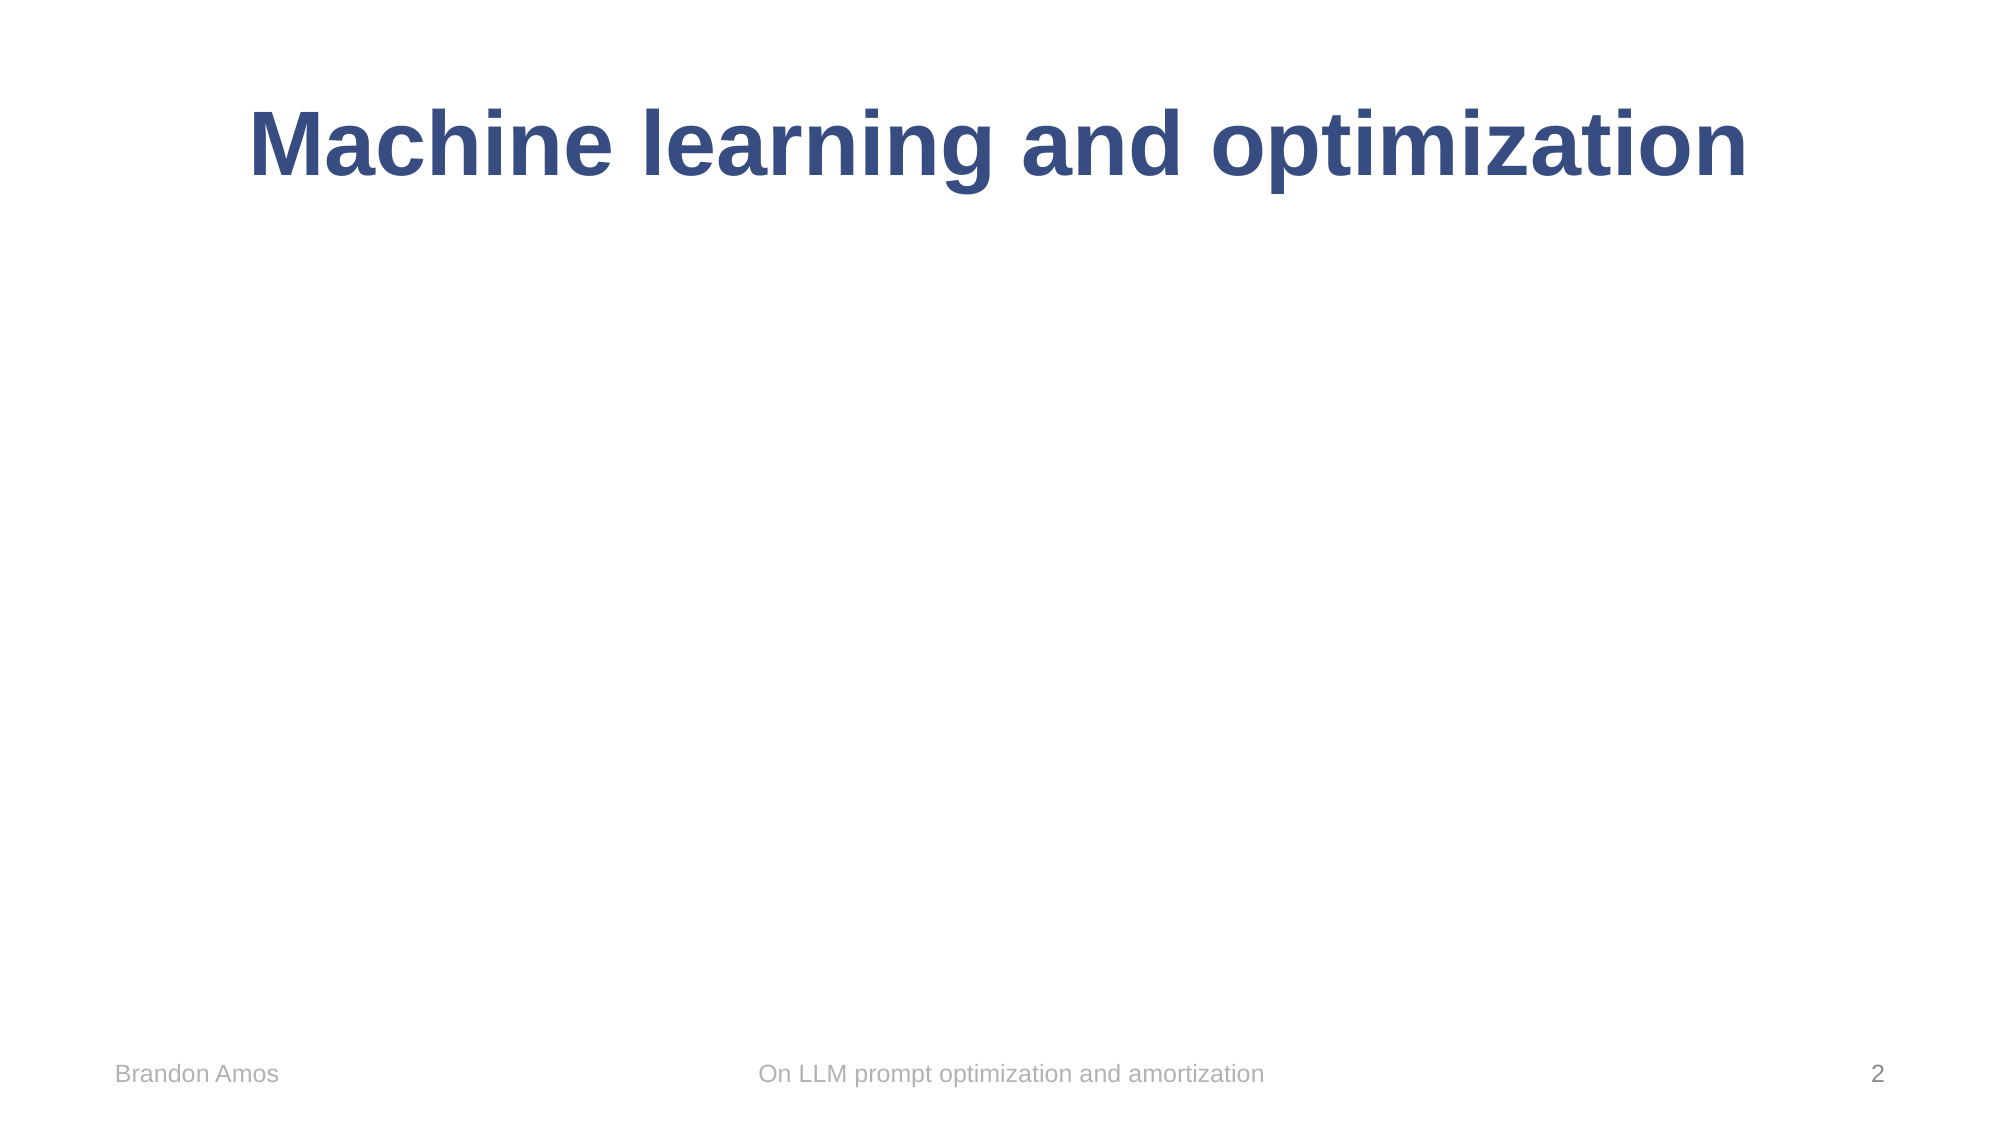

# Machine learning and optimization
On LLM prompt optimization and amortization
Brandon Amos
2